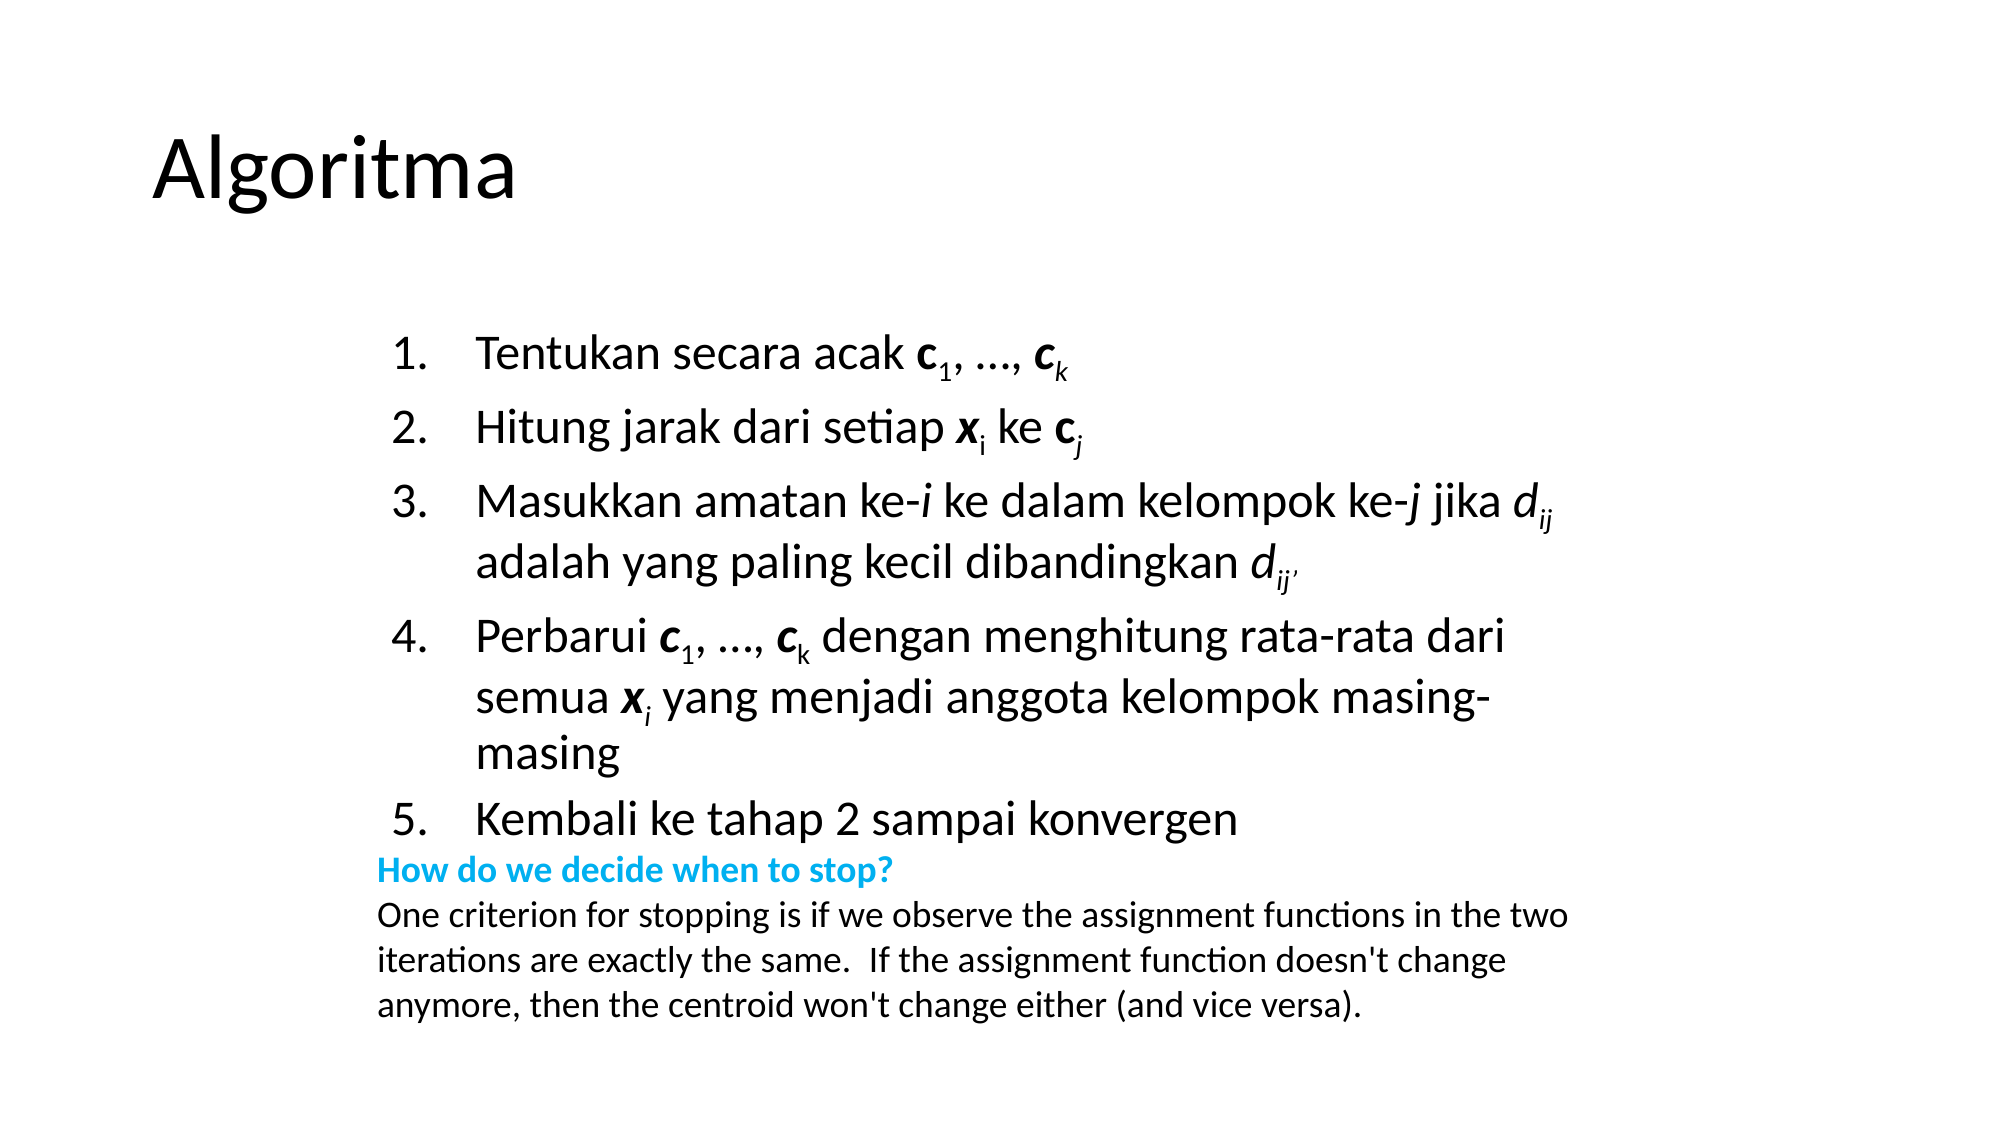

# Algoritma
Tentukan secara acak c1, …, ck
Hitung jarak dari setiap xi ke cj
Masukkan amatan ke-i ke dalam kelompok ke-j jika dij adalah yang paling kecil dibandingkan dij’
Perbarui c1, …, ck dengan menghitung rata-rata dari semua xi yang menjadi anggota kelompok masing-masing
Kembali ke tahap 2 sampai konvergen
How do we decide when to stop?
One criterion for stopping is if we observe the assignment functions in the two iterations are exactly the same.  If the assignment function doesn't change anymore, then the centroid won't change either (and vice versa).